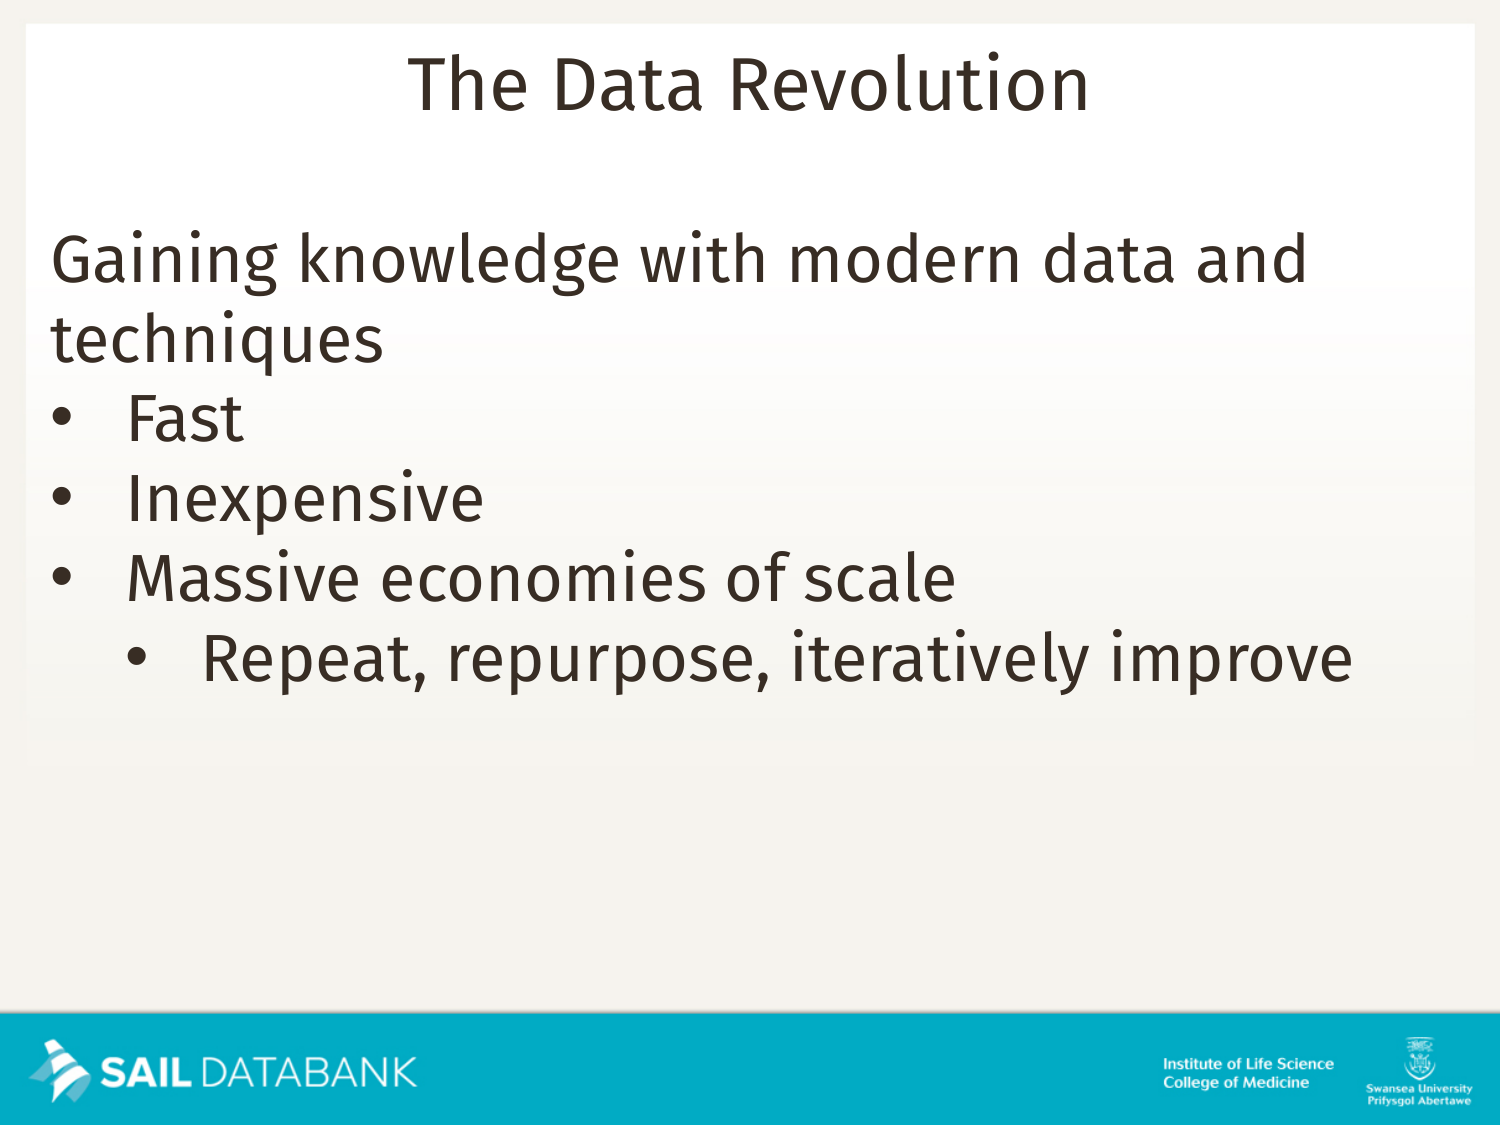

The Data Revolution
Gaining knowledge with modern data and techniques
Fast
Inexpensive
Massive economies of scale
Repeat, repurpose, iteratively improve